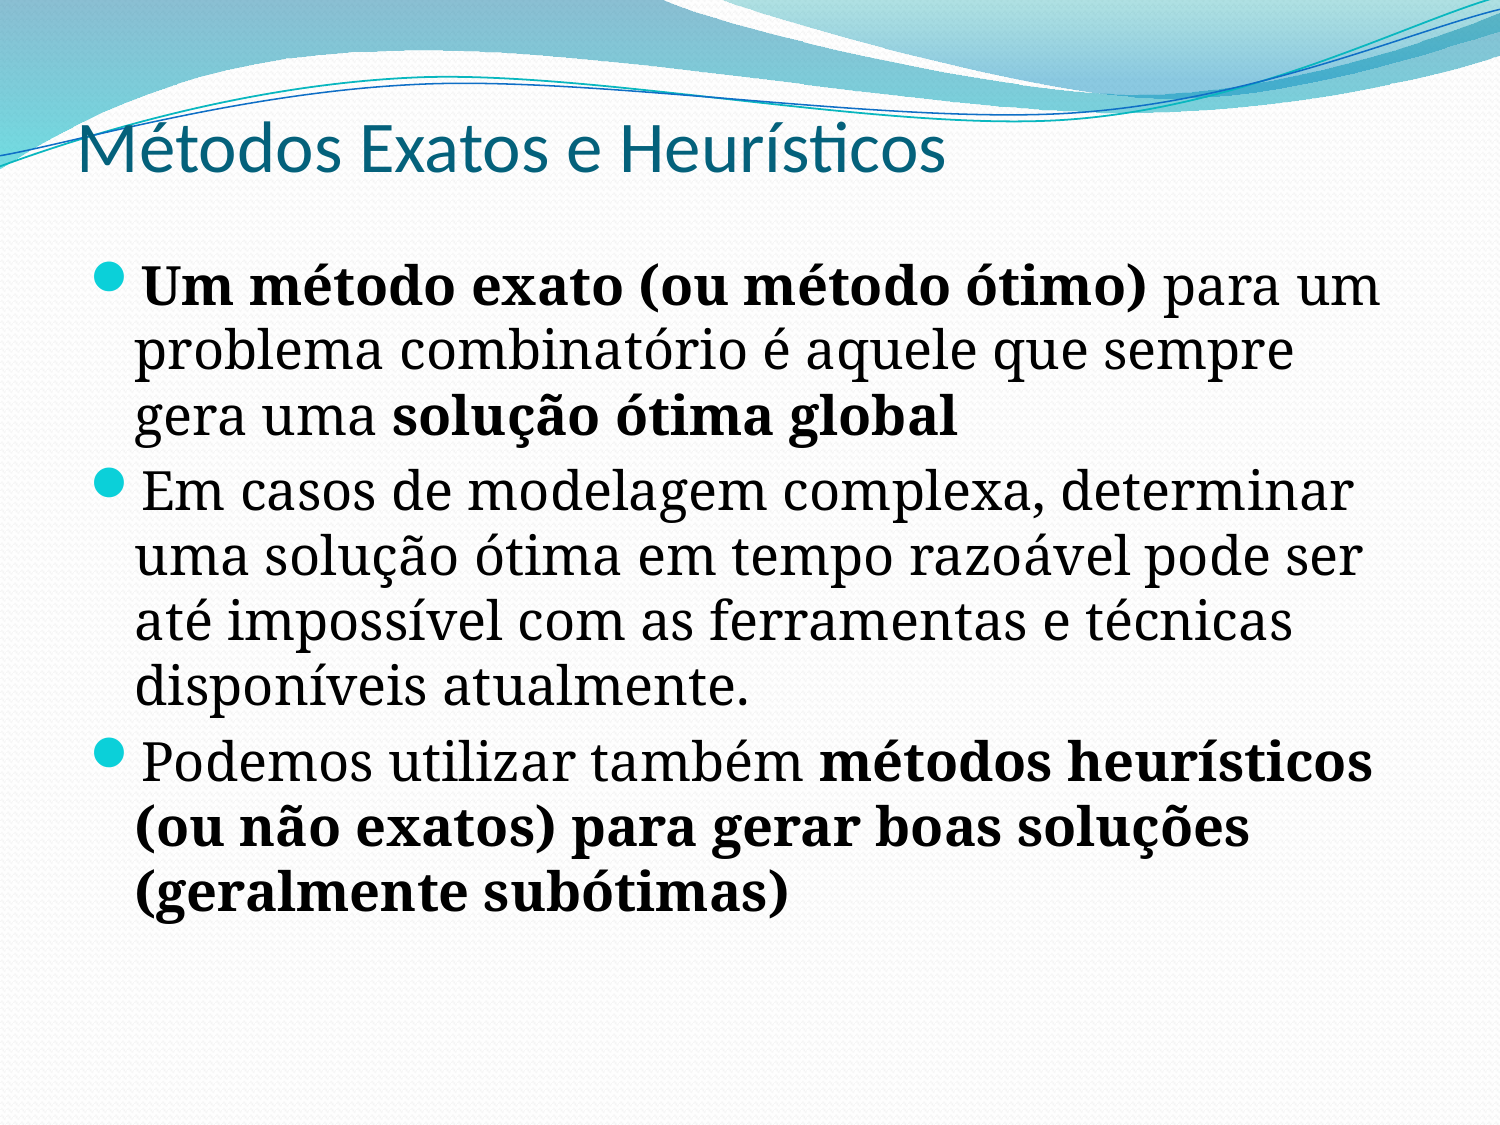

# Métodos Exatos e Heurísticos
Um método exato (ou método ótimo) para um problema combinatório é aquele que sempre gera uma solução ótima global
Em casos de modelagem complexa, determinar uma solução ótima em tempo razoável pode ser até impossível com as ferramentas e técnicas disponíveis atualmente.
Podemos utilizar também métodos heurísticos (ou não exatos) para gerar boas soluções (geralmente subótimas)